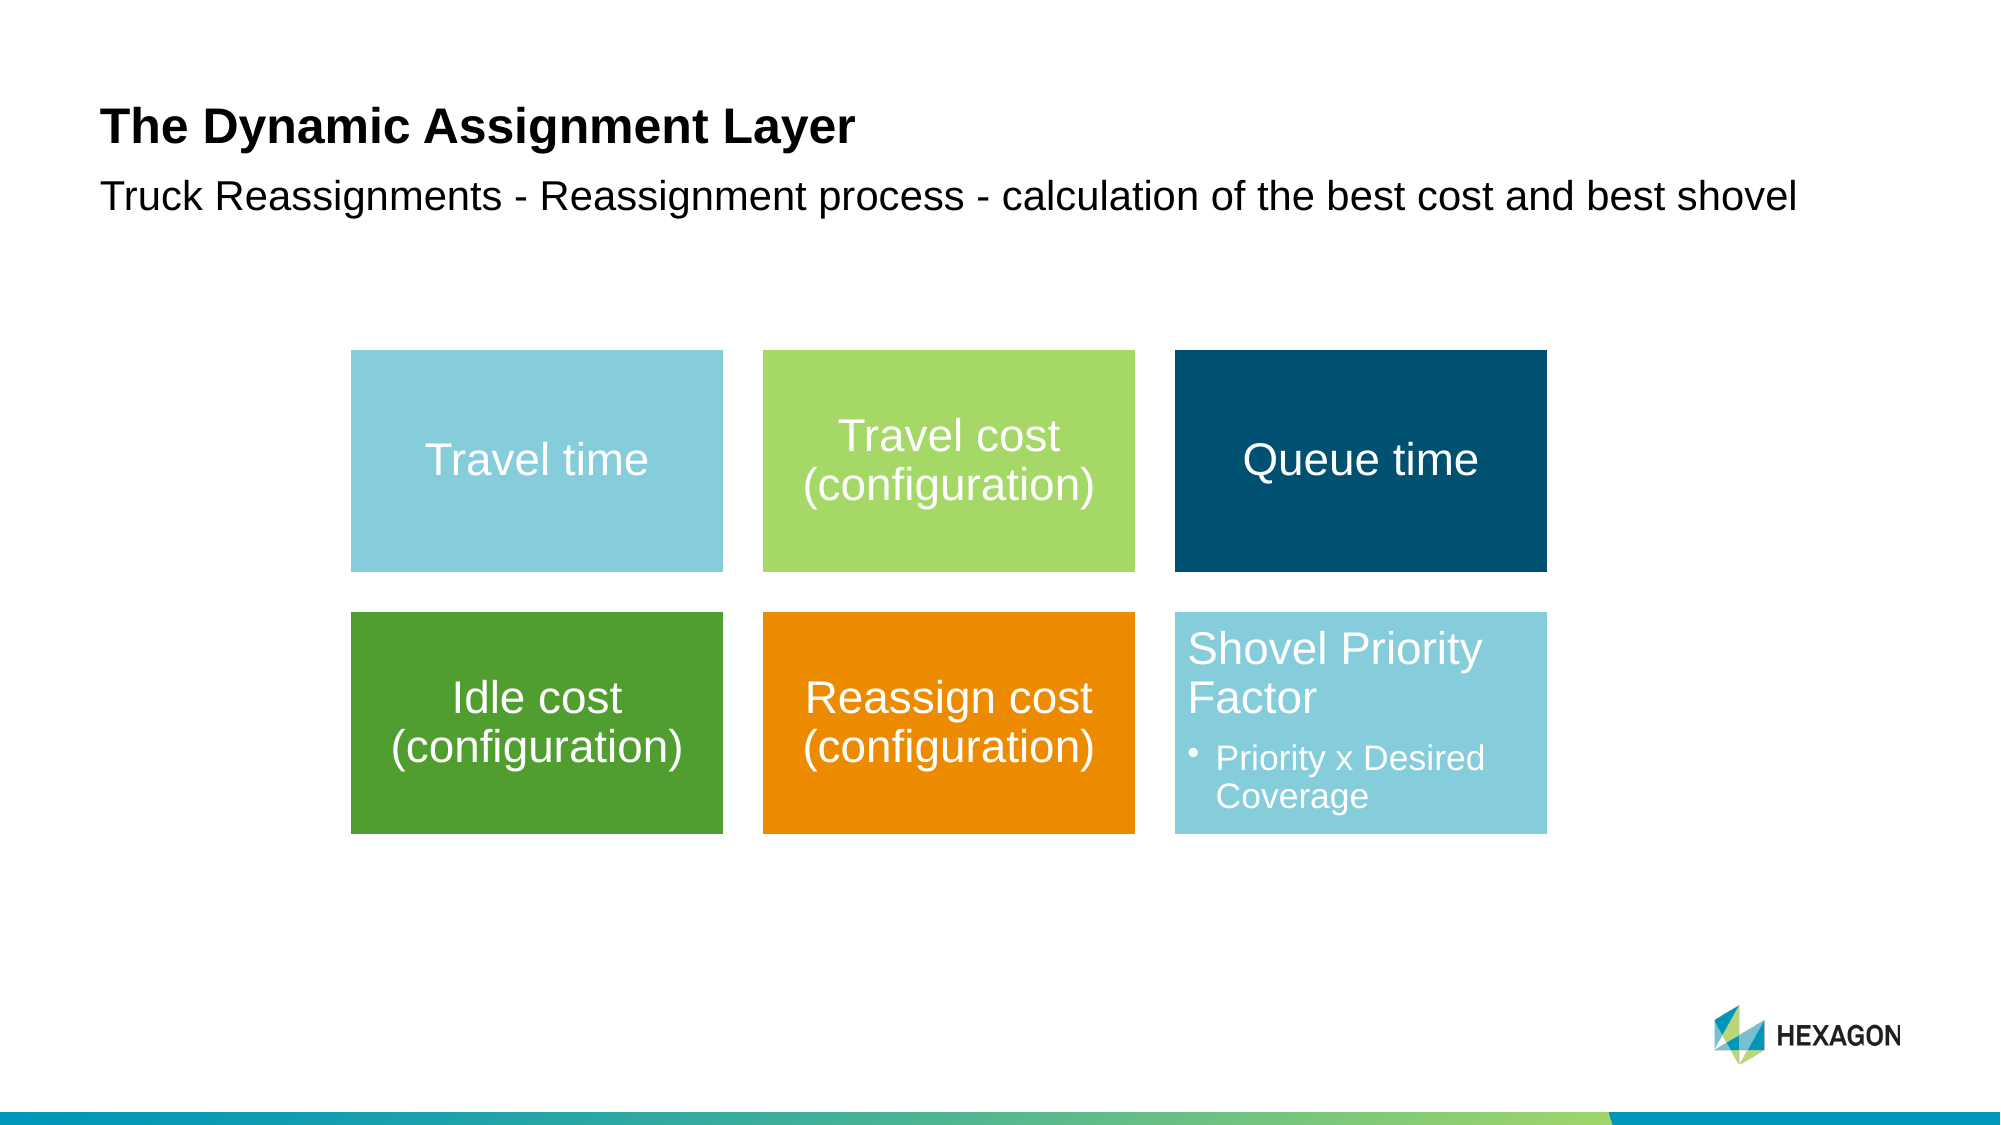

# The Dynamic Assignment Layer
Truck Reassignments - Reassignment process - calculation of the best cost and best shovel
Travel time
Travel cost (configuration)
Queue time
Idle cost (configuration)
Reassign cost (configuration)
Shovel Priority Factor
Priority x Desired Coverage